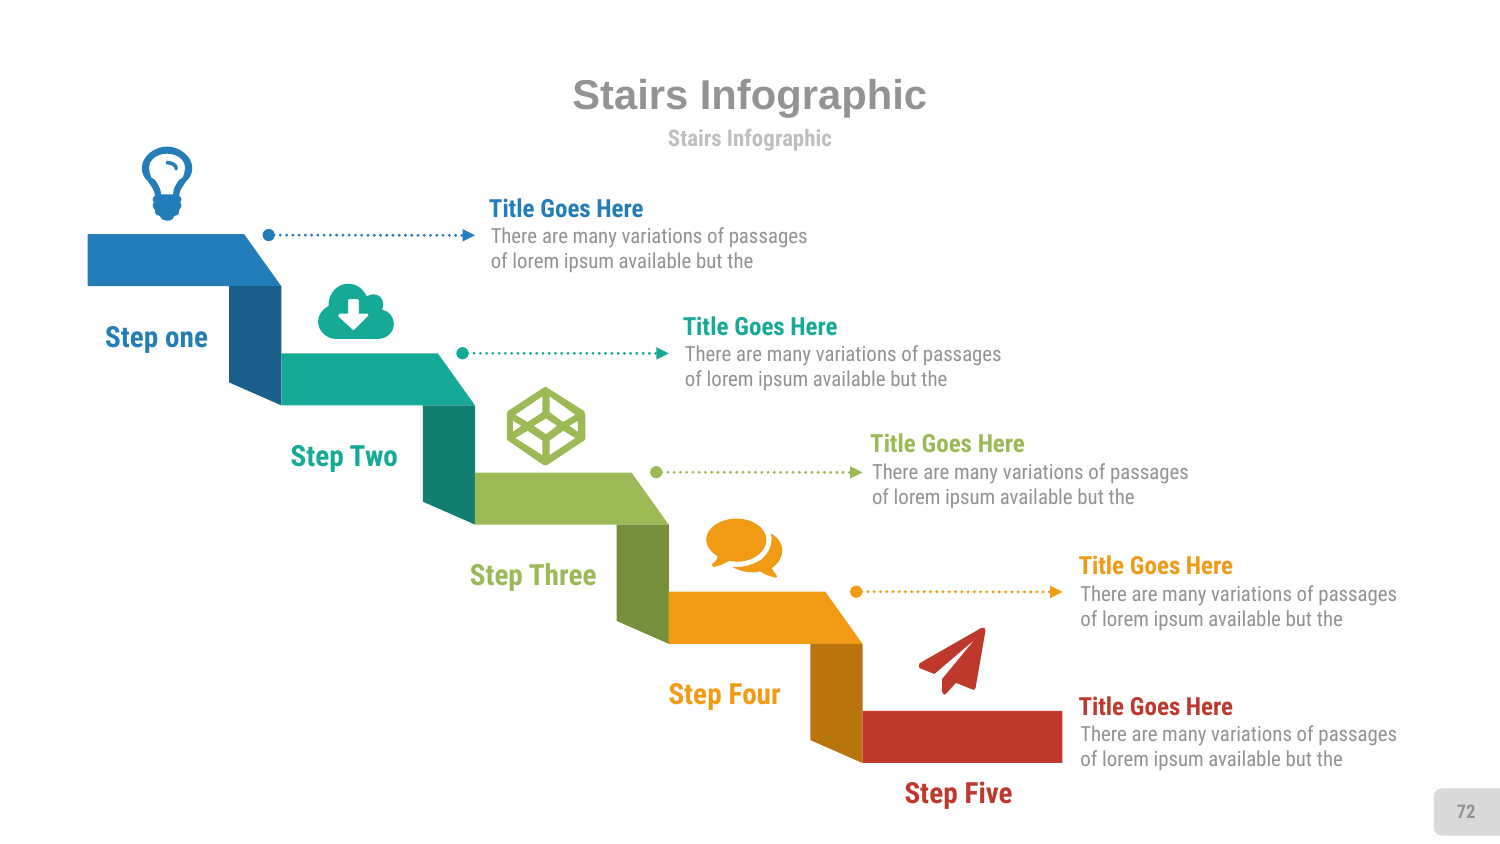

# Stairs Infographic
Stairs Infographic

Title Goes Here
There are many variations of passages of lorem ipsum available but the

Title Goes Here
There are many variations of passages of lorem ipsum available but the
Step one

Title Goes Here
There are many variations of passages of lorem ipsum available but the
Step Two

Title Goes Here
There are many variations of passages of lorem ipsum available but the
Step Three

Step Four
Title Goes Here
There are many variations of passages of lorem ipsum available but the

Step Five
72